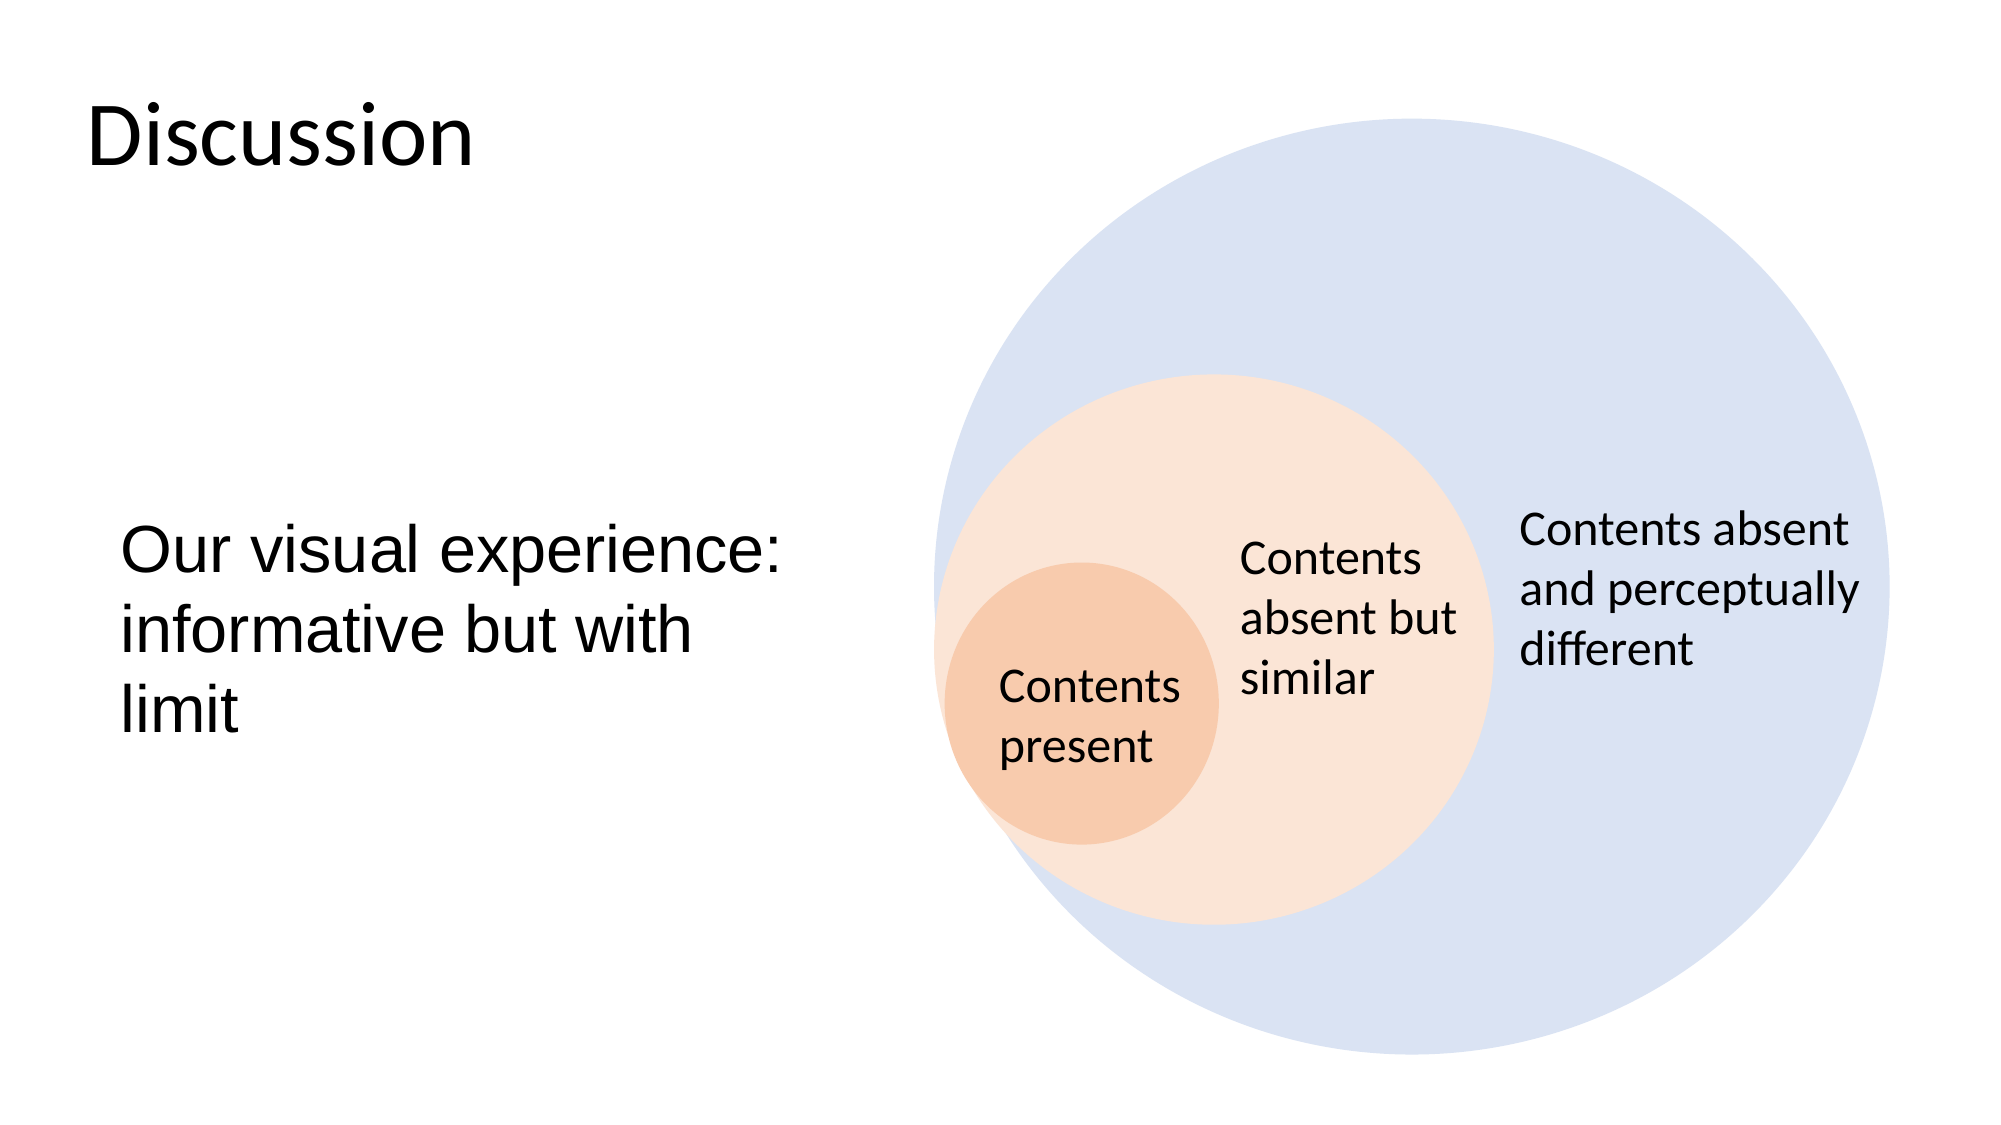

# Discussion

Contents absent and perceptually different

Contents absent but similar
Our visual experience: informative but with limit

Contents present